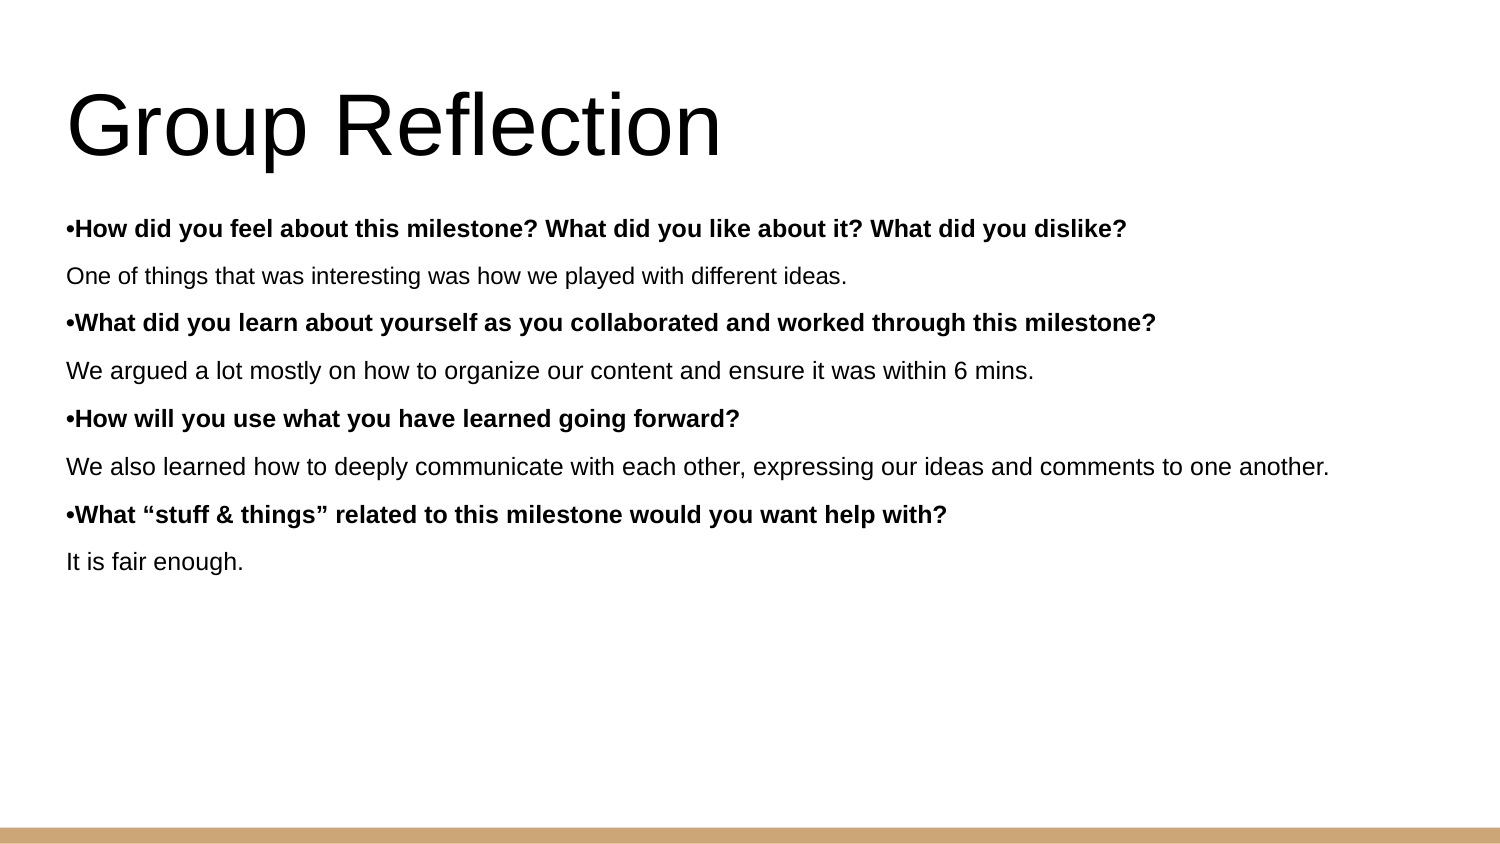

# Group Reflection
•How did you feel about this milestone? What did you like about it? What did you dislike?
One of things that was interesting was how we played with different ideas.
•What did you learn about yourself as you collaborated and worked through this milestone?
We argued a lot mostly on how to organize our content and ensure it was within 6 mins.
•How will you use what you have learned going forward?
We also learned how to deeply communicate with each other, expressing our ideas and comments to one another.
•What “stuff & things” related to this milestone would you want help with?
It is fair enough.